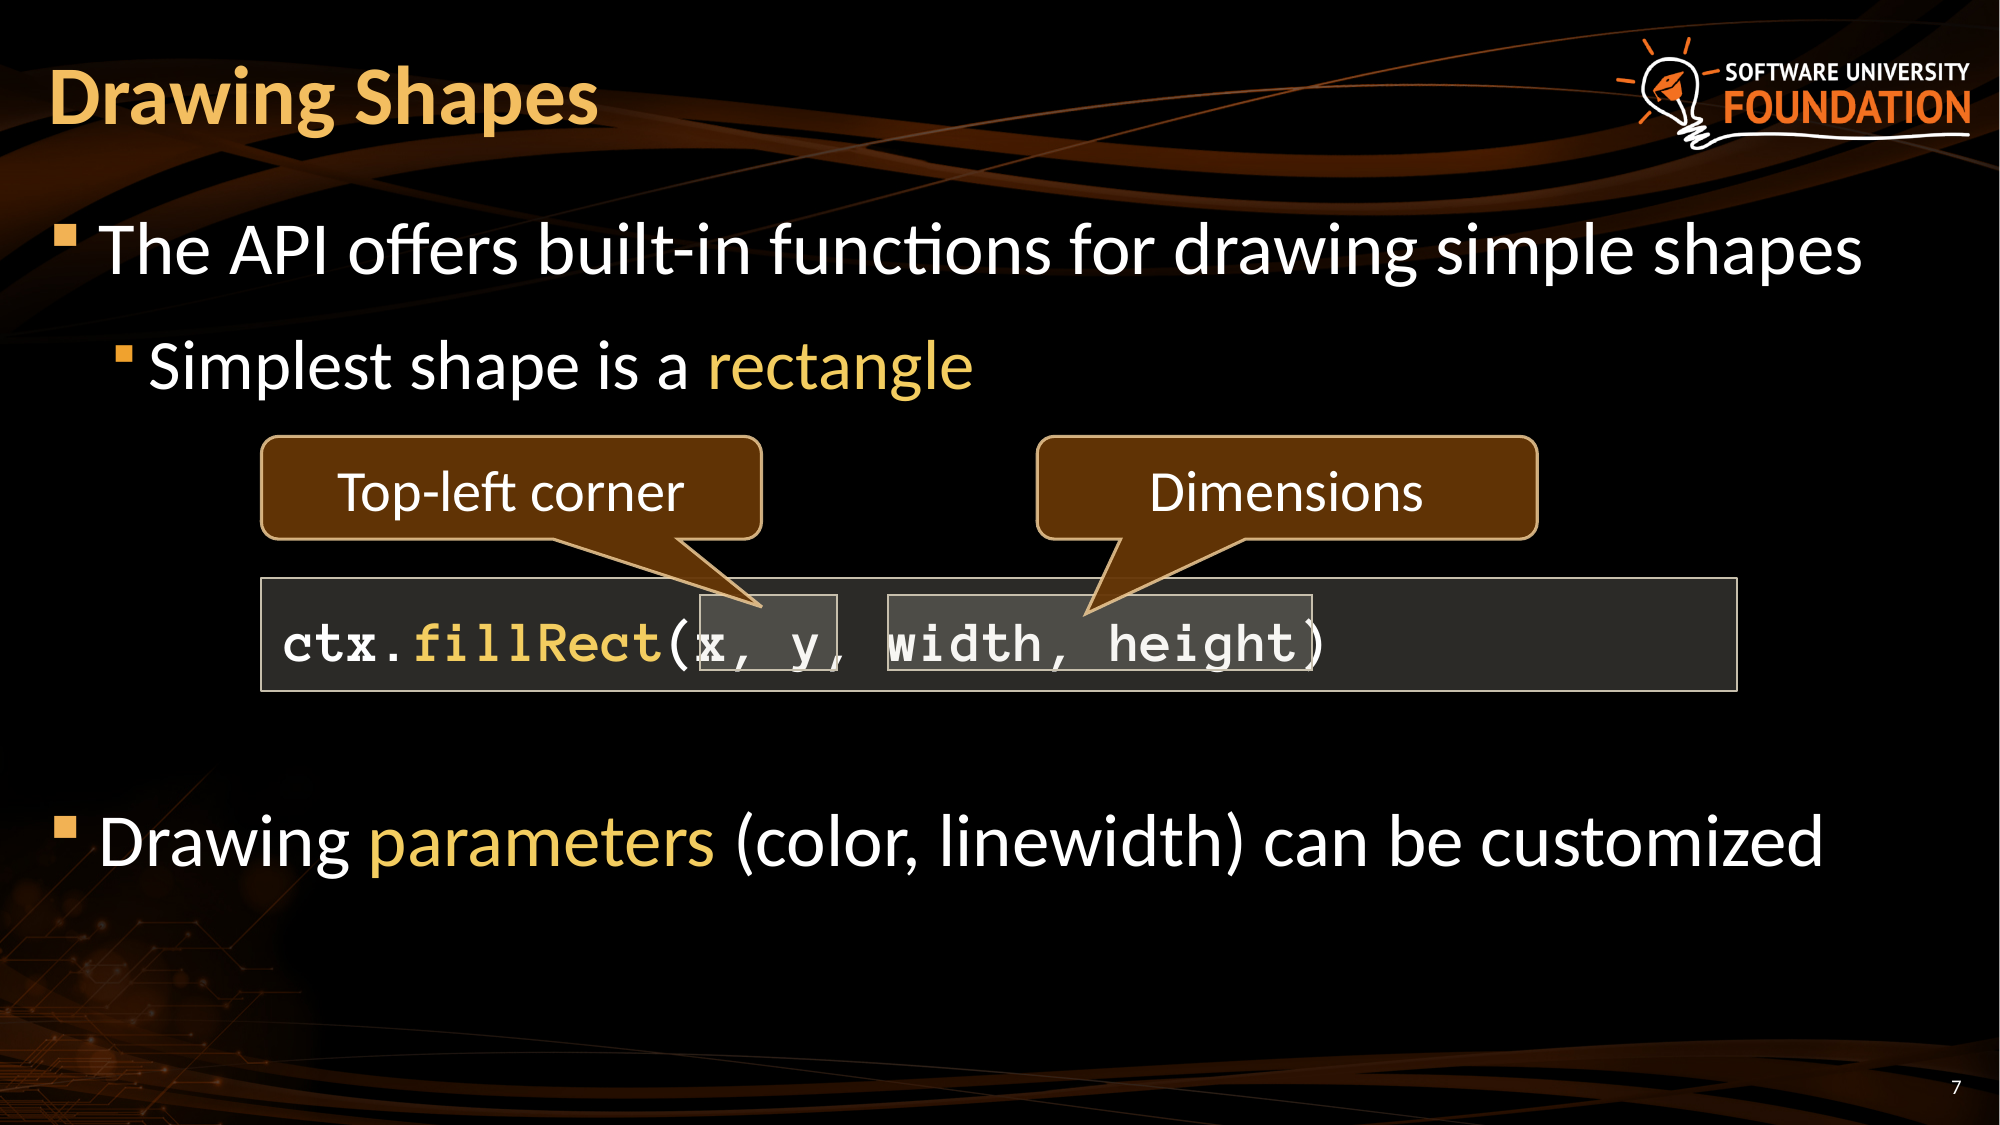

# Drawing Shapes
The API offers built-in functions for drawing simple shapes
Simplest shape is a rectangle

Drawing parameters (color, linewidth) can be customized
Top-left corner
Dimensions
ctx.fillRect(x, y, width, height)

7